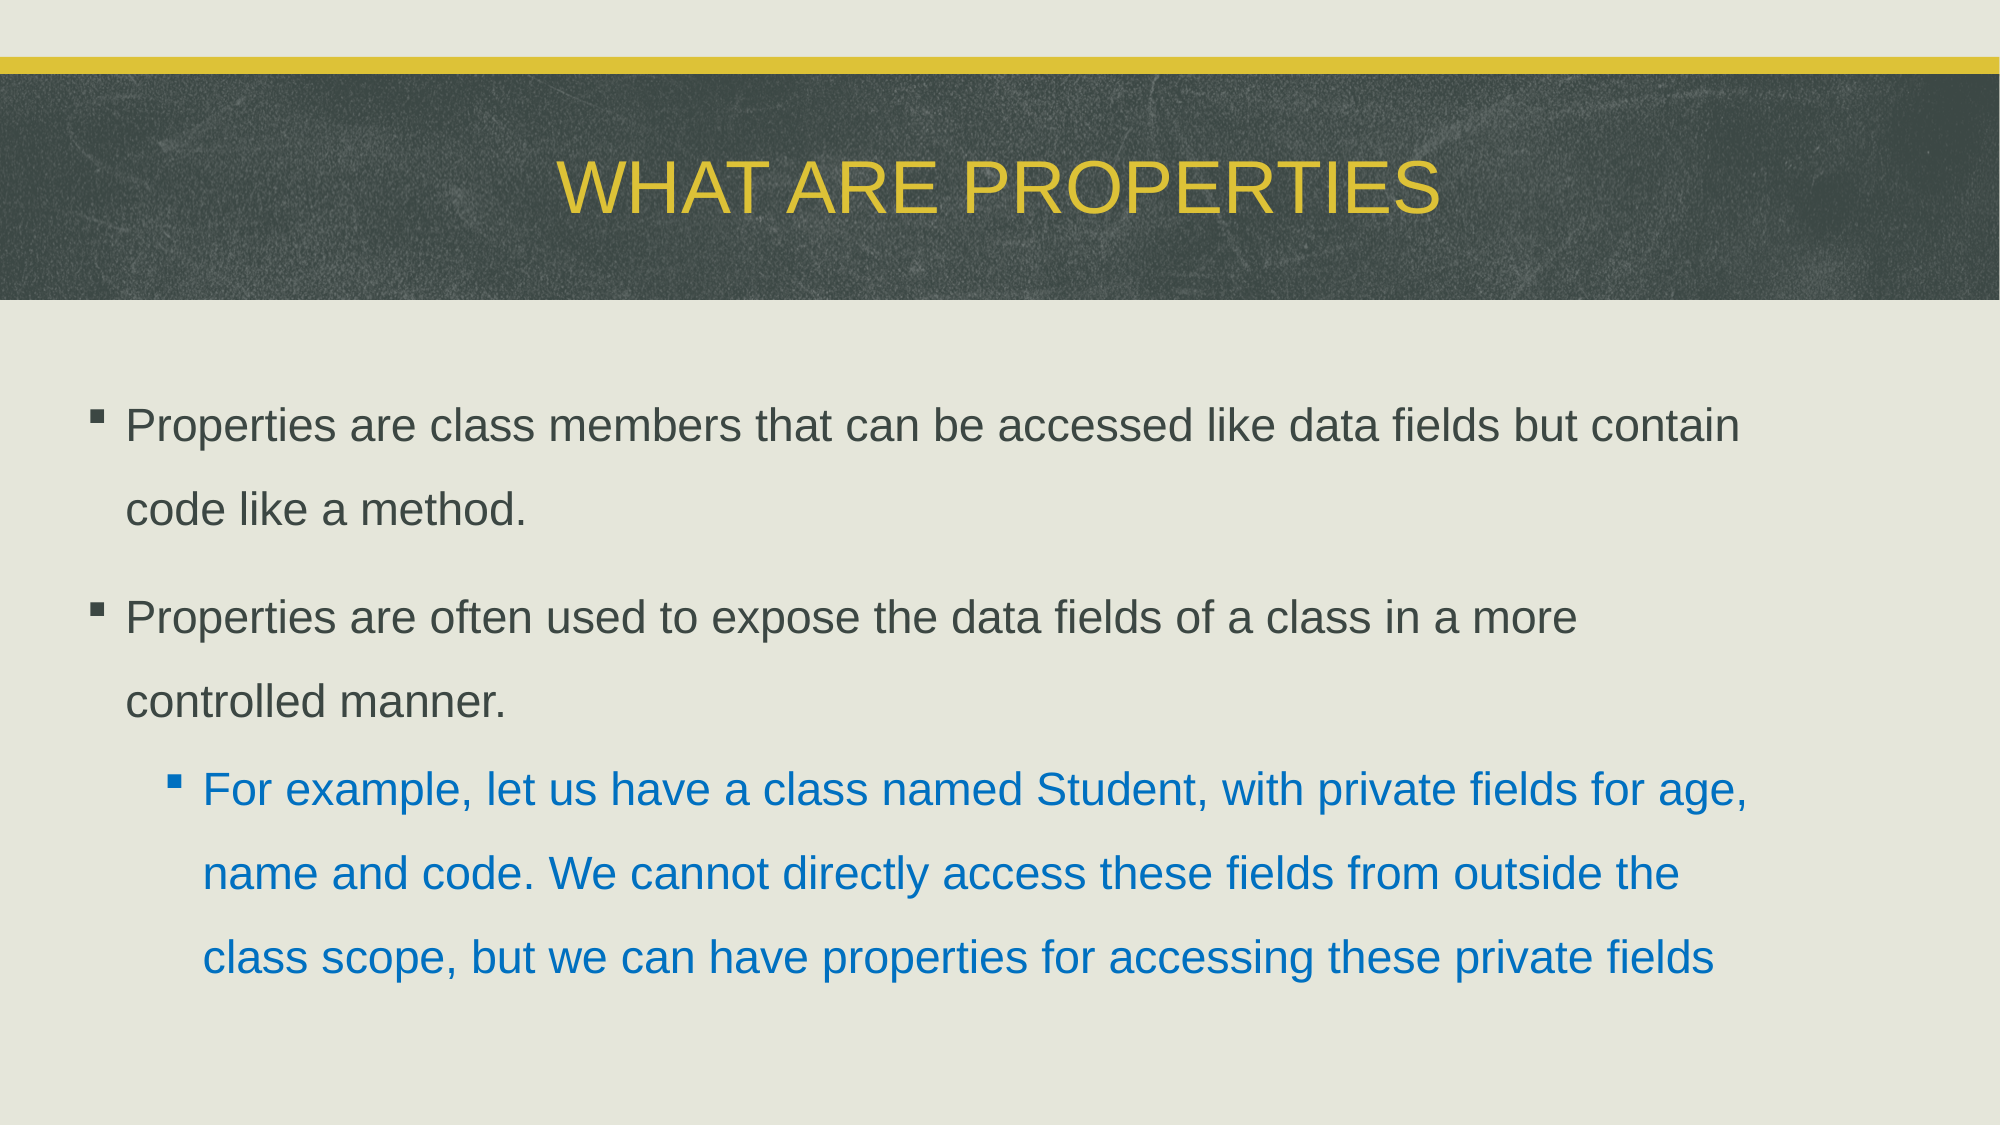

# What are properties
Properties are class members that can be accessed like data fields but contain code like a method.
Properties are often used to expose the data fields of a class in a more controlled manner.
For example, let us have a class named Student, with private fields for age, name and code. We cannot directly access these fields from outside the class scope, but we can have properties for accessing these private fields